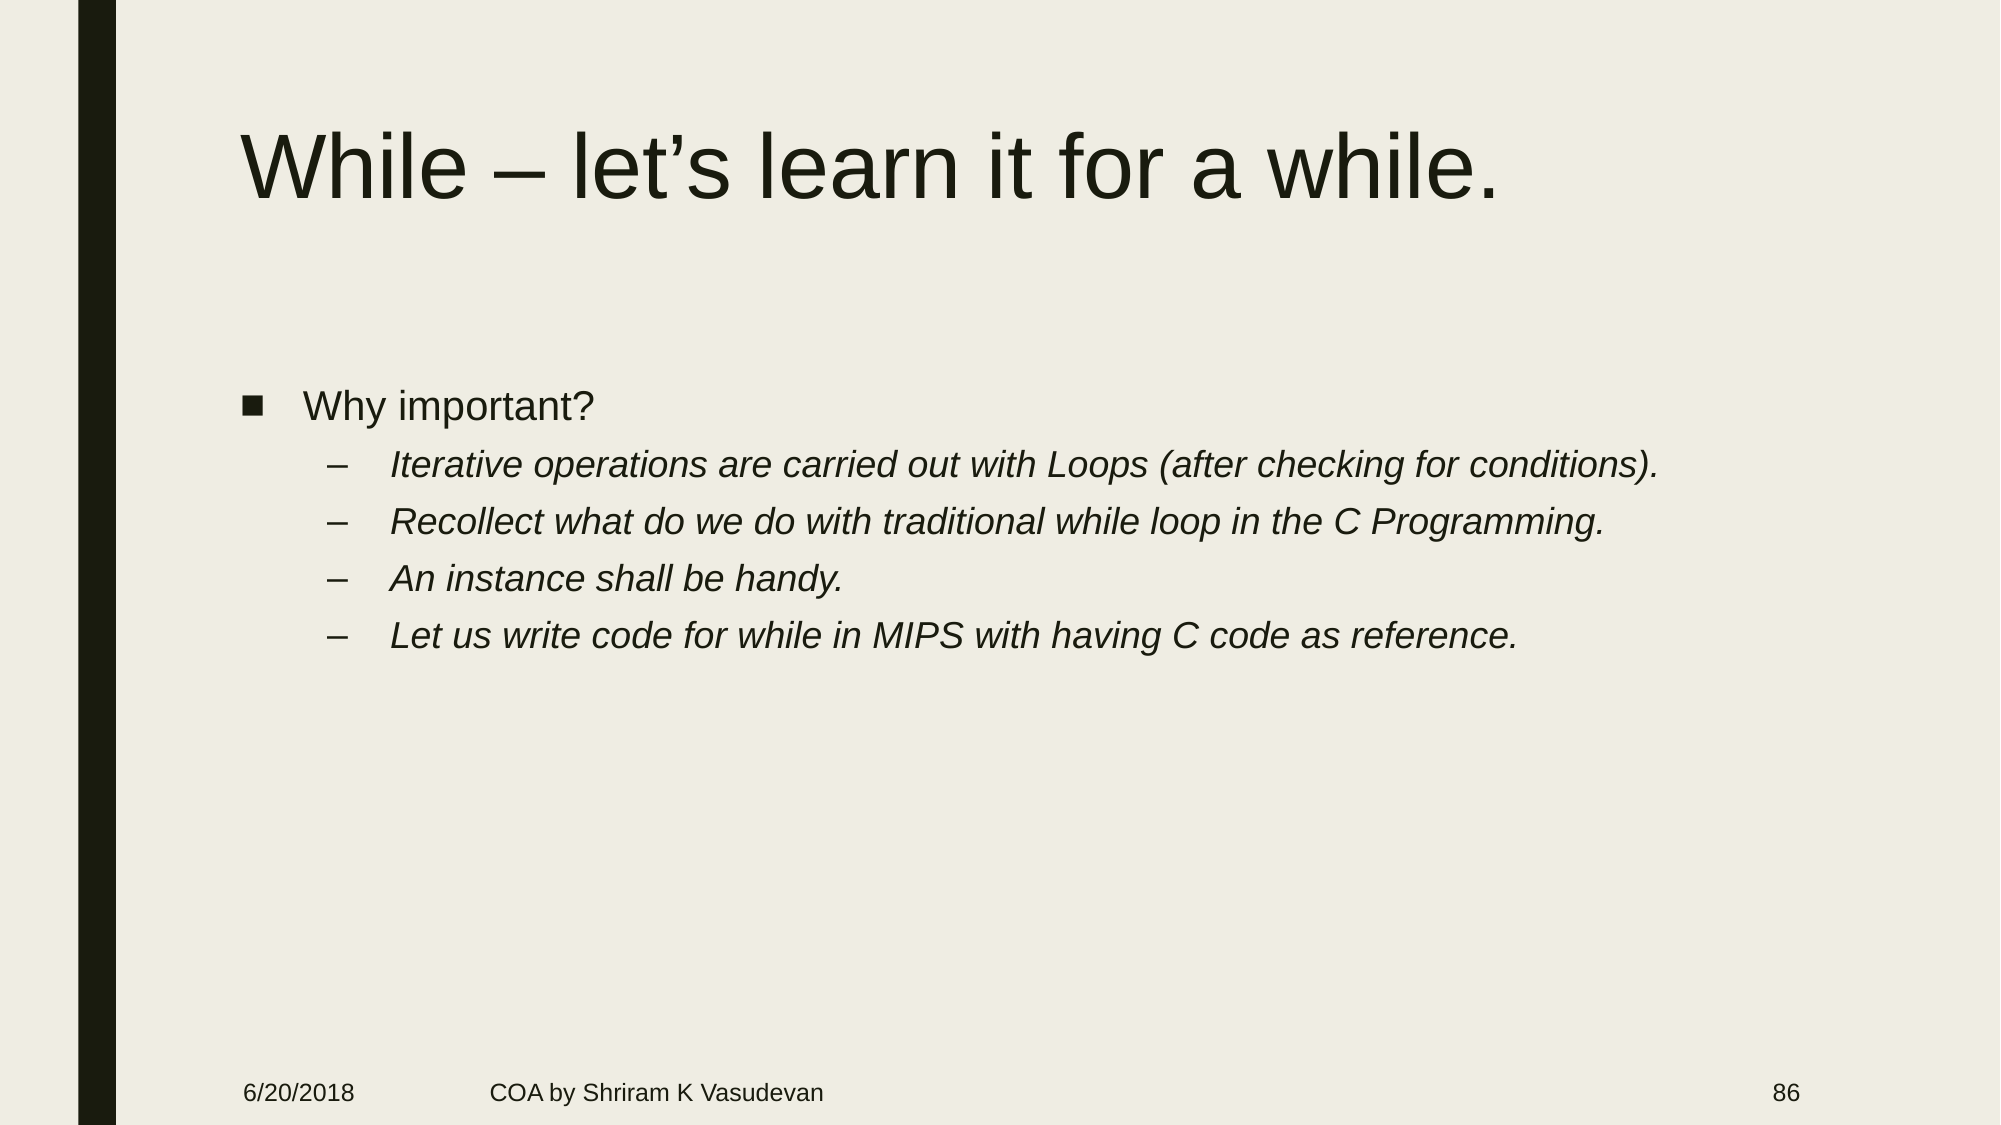

# While – let’s learn it for a while.
Why important?
Iterative operations are carried out with Loops (after checking for conditions).
Recollect what do we do with traditional while loop in the C Programming.
An instance shall be handy.
Let us write code for while in MIPS with having C code as reference.

6/20/2018
COA by Shriram K Vasudevan
86